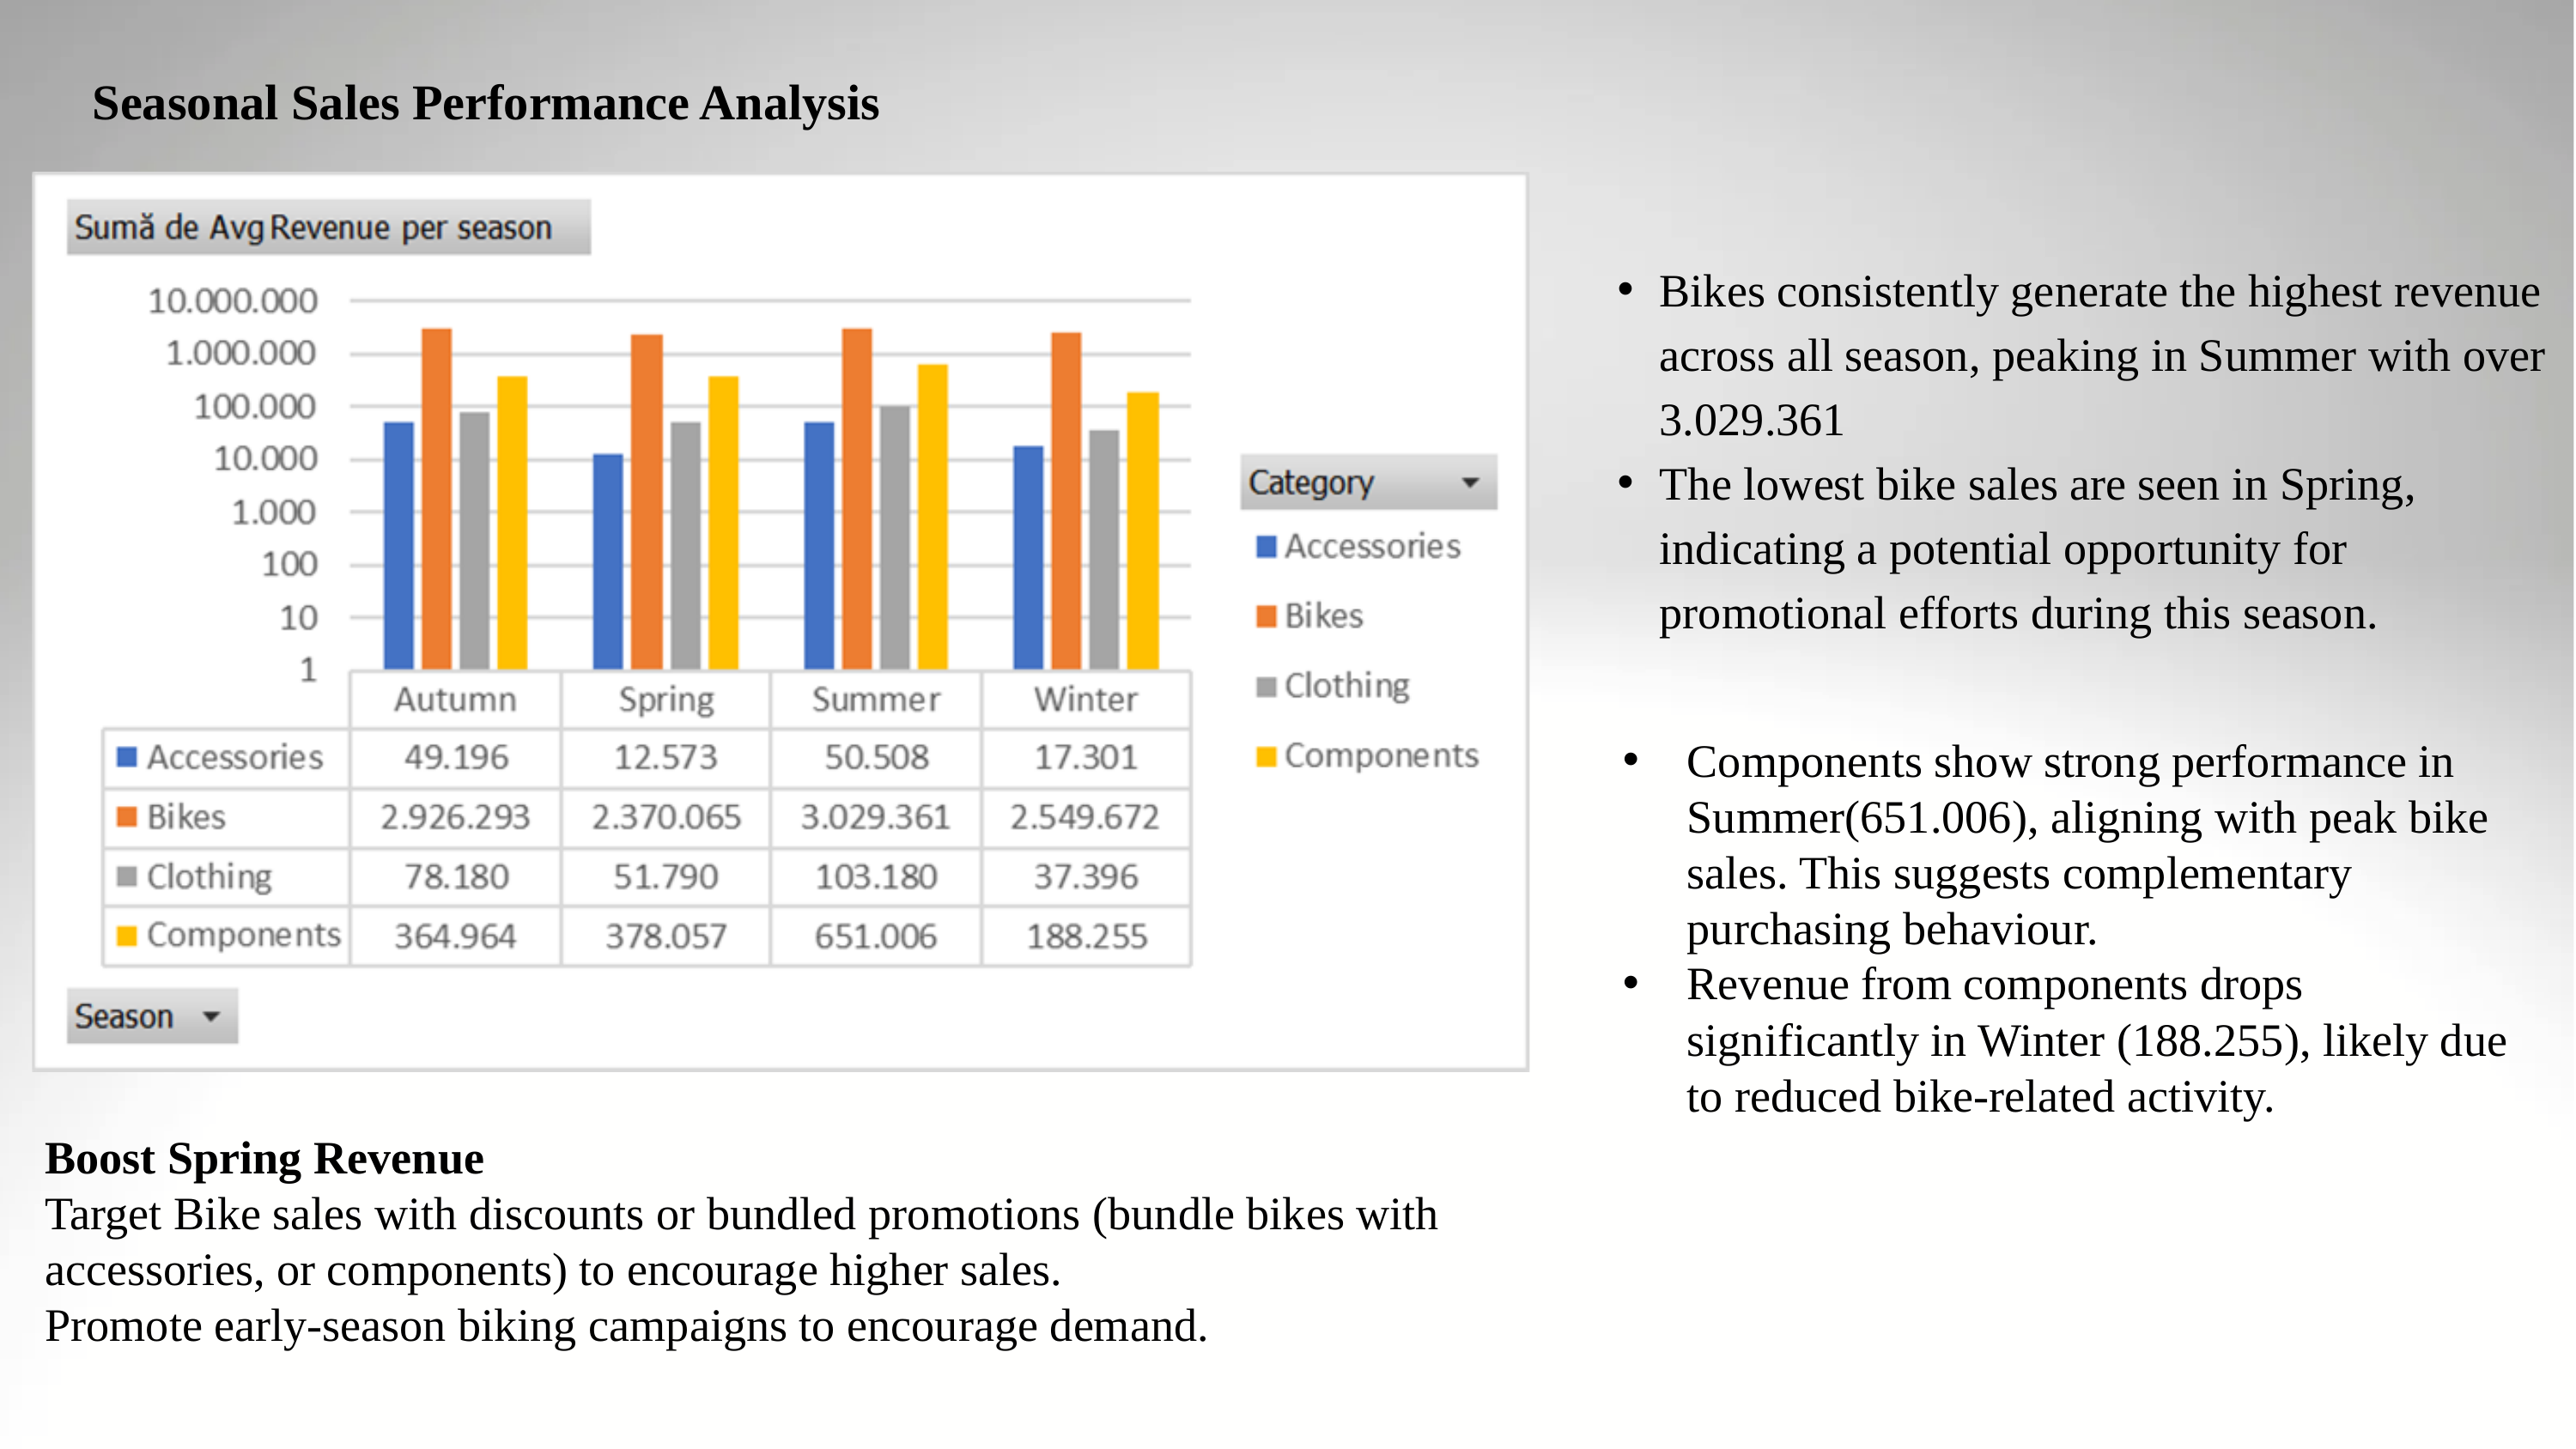

Seasonal Sales Performance Analysis

Bikes consistently generate the highest revenue across all season, peaking in Summer with over 3.029.361
The lowest bike sales are seen in Spring, indicating a potential opportunity for promotional efforts during this season.
Components show strong performance in Summer(651.006), aligning with peak bike sales. This suggests complementary purchasing behaviour.
Revenue from components drops significantly in Winter (188.255), likely due to reduced bike-related activity.
Boost Spring Revenue
Target Bike sales with discounts or bundled promotions (bundle bikes with accessories, or components) to encourage higher sales.
Promote early-season biking campaigns to encourage demand.